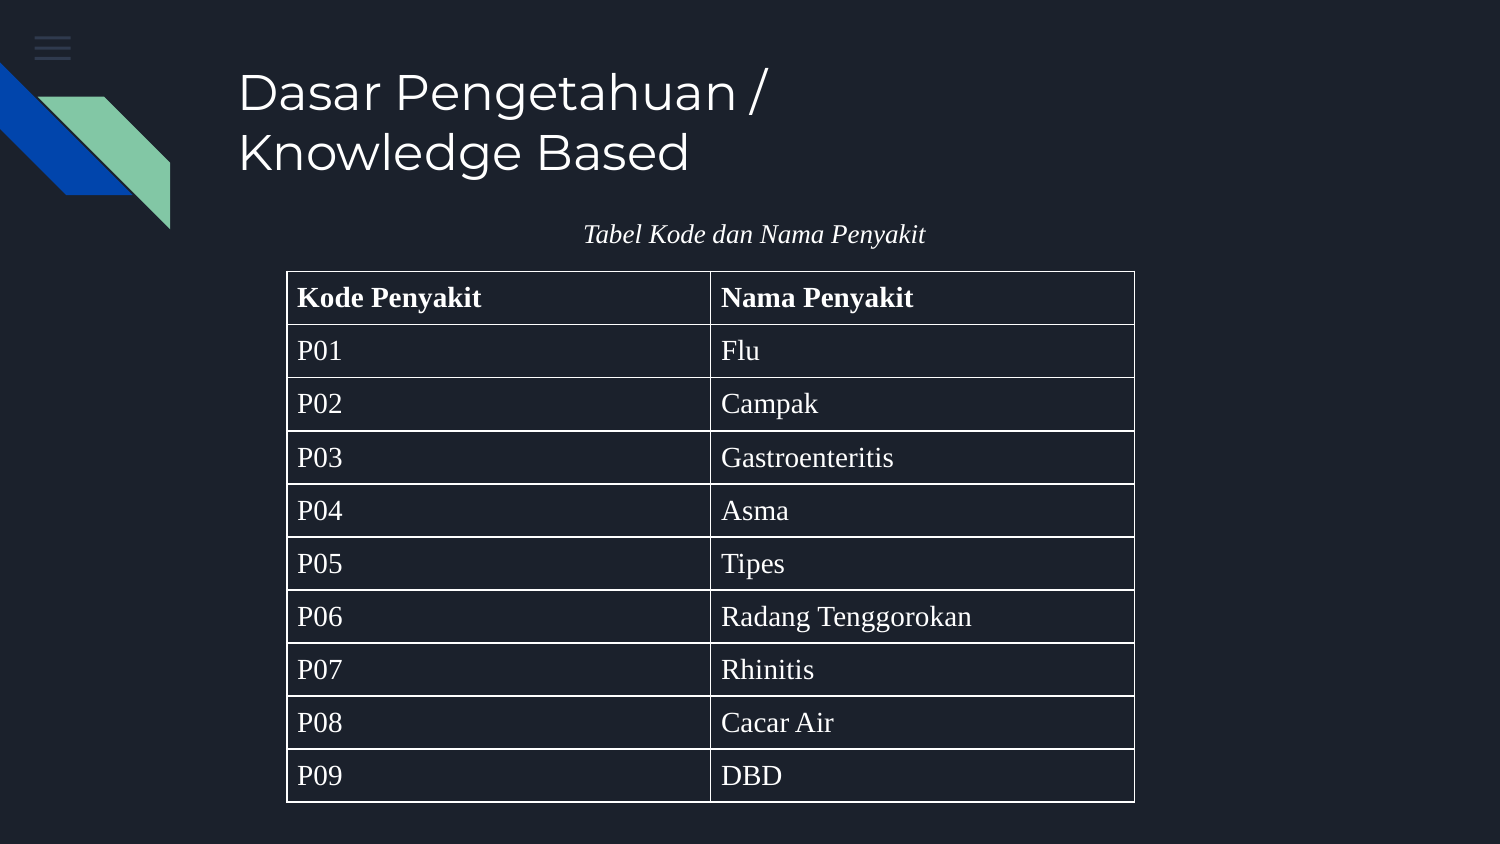

# Dasar Pengetahuan / Knowledge Based
Tabel Kode dan Nama Penyakit
| Kode Penyakit | Nama Penyakit |
| --- | --- |
| P01 | Flu |
| P02 | Campak |
| P03 | Gastroenteritis |
| P04 | Asma |
| P05 | Tipes |
| P06 | Radang Tenggorokan |
| P07 | Rhinitis |
| P08 | Cacar Air |
| P09 | DBD |